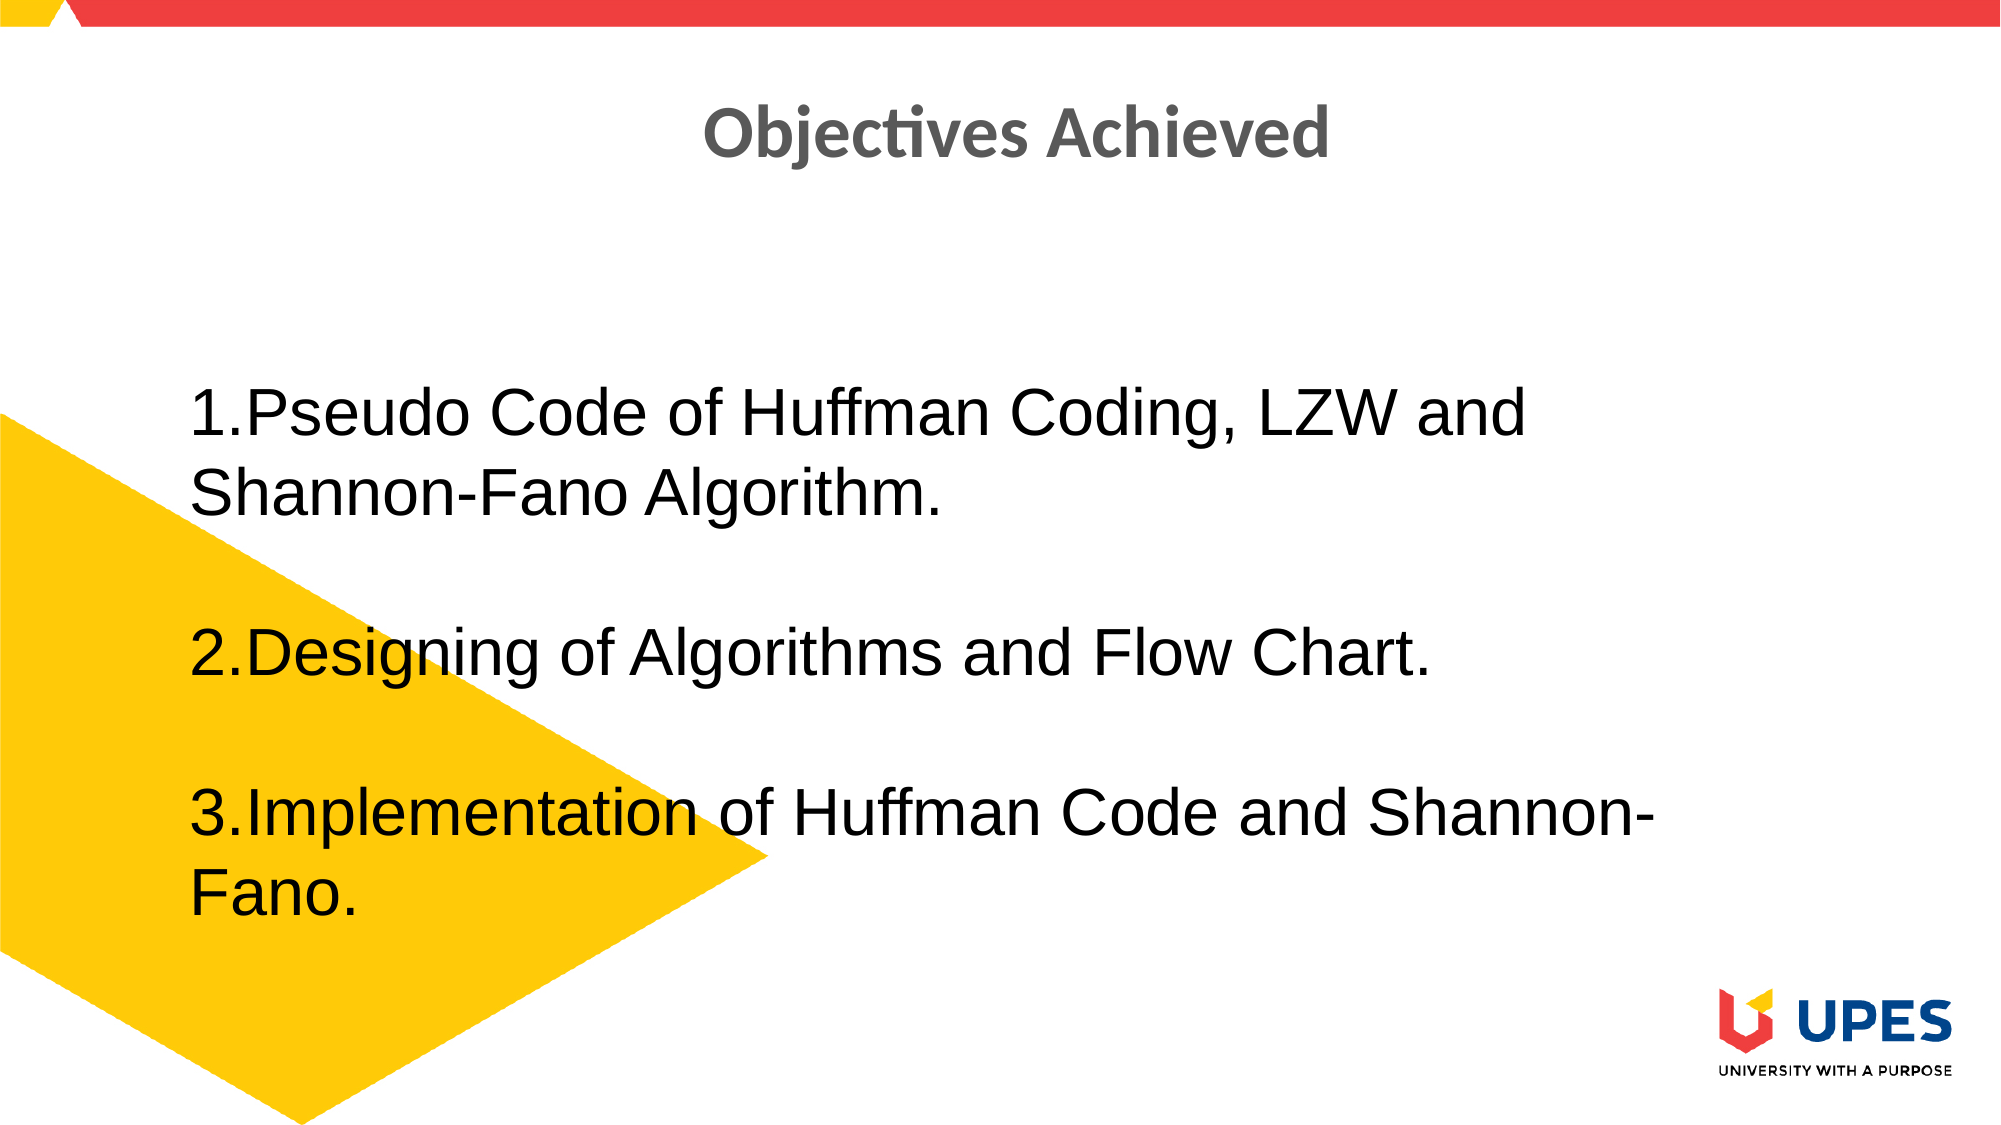

Objectives Achieved

1.Pseudo Code of Huffman Coding, LZW and Shannon-Fano Algorithm.

2.Designing of Algorithms and Flow Chart.

3.Implementation of Huffman Code and Shannon-Fano.